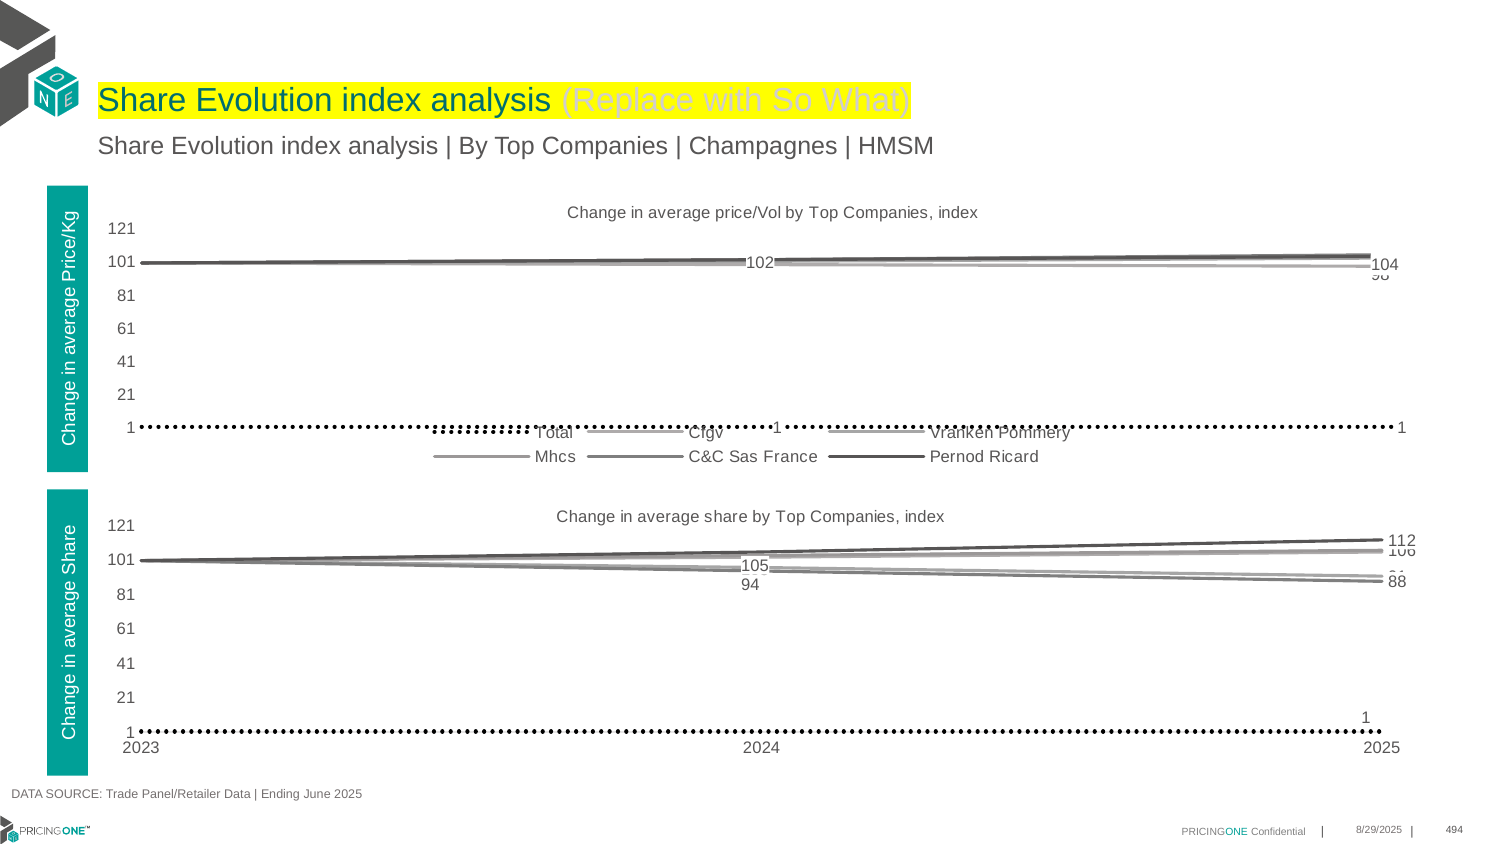

# Share Evolution index analysis (Replace with So What)
Share Evolution index analysis | By Top Companies | Champagnes | HMSM

### Chart: Change in average price/Vol by Top Companies, index

| Category | Total | Cfgv | Vranken Pommery | Mhcs | C&C Sas France | Pernod Ricard |
|---|---|---|---|---|---|---|
| 2023 | 1.0 | 100.0 | 100.0 | 100.0 | 100.0 | 100.0 |
| 2024 | 1.007737159934683 | 99.0 | 101.0 | 102.0 | 102.0 | 102.0 |
| 2025 | 1.0169994146100996 | 98.0 | 103.0 | 104.0 | 105.0 | 104.0 |
Change in average Price/Kg

### Chart: Change in average share by Top Companies, index

| Category | Total | Cfgv | Vranken Pommery | Mhcs | C&C Sas France | Pernod Ricard |
|---|---|---|---|---|---|---|
| 2023 | 1.0 | 100.0 | 100.0 | 100.0 | 100.0 | 100.0 |
| 2024 | 1.0 | 102.0 | 96.0 | 103.0 | 94.0 | 105.0 |
| 2025 | 1.0 | 105.0 | 91.0 | 106.0 | 88.0 | 112.0 |
Change in average Share
DATA SOURCE: Trade Panel/Retailer Data | Ending June 2025

8/29/2025
494